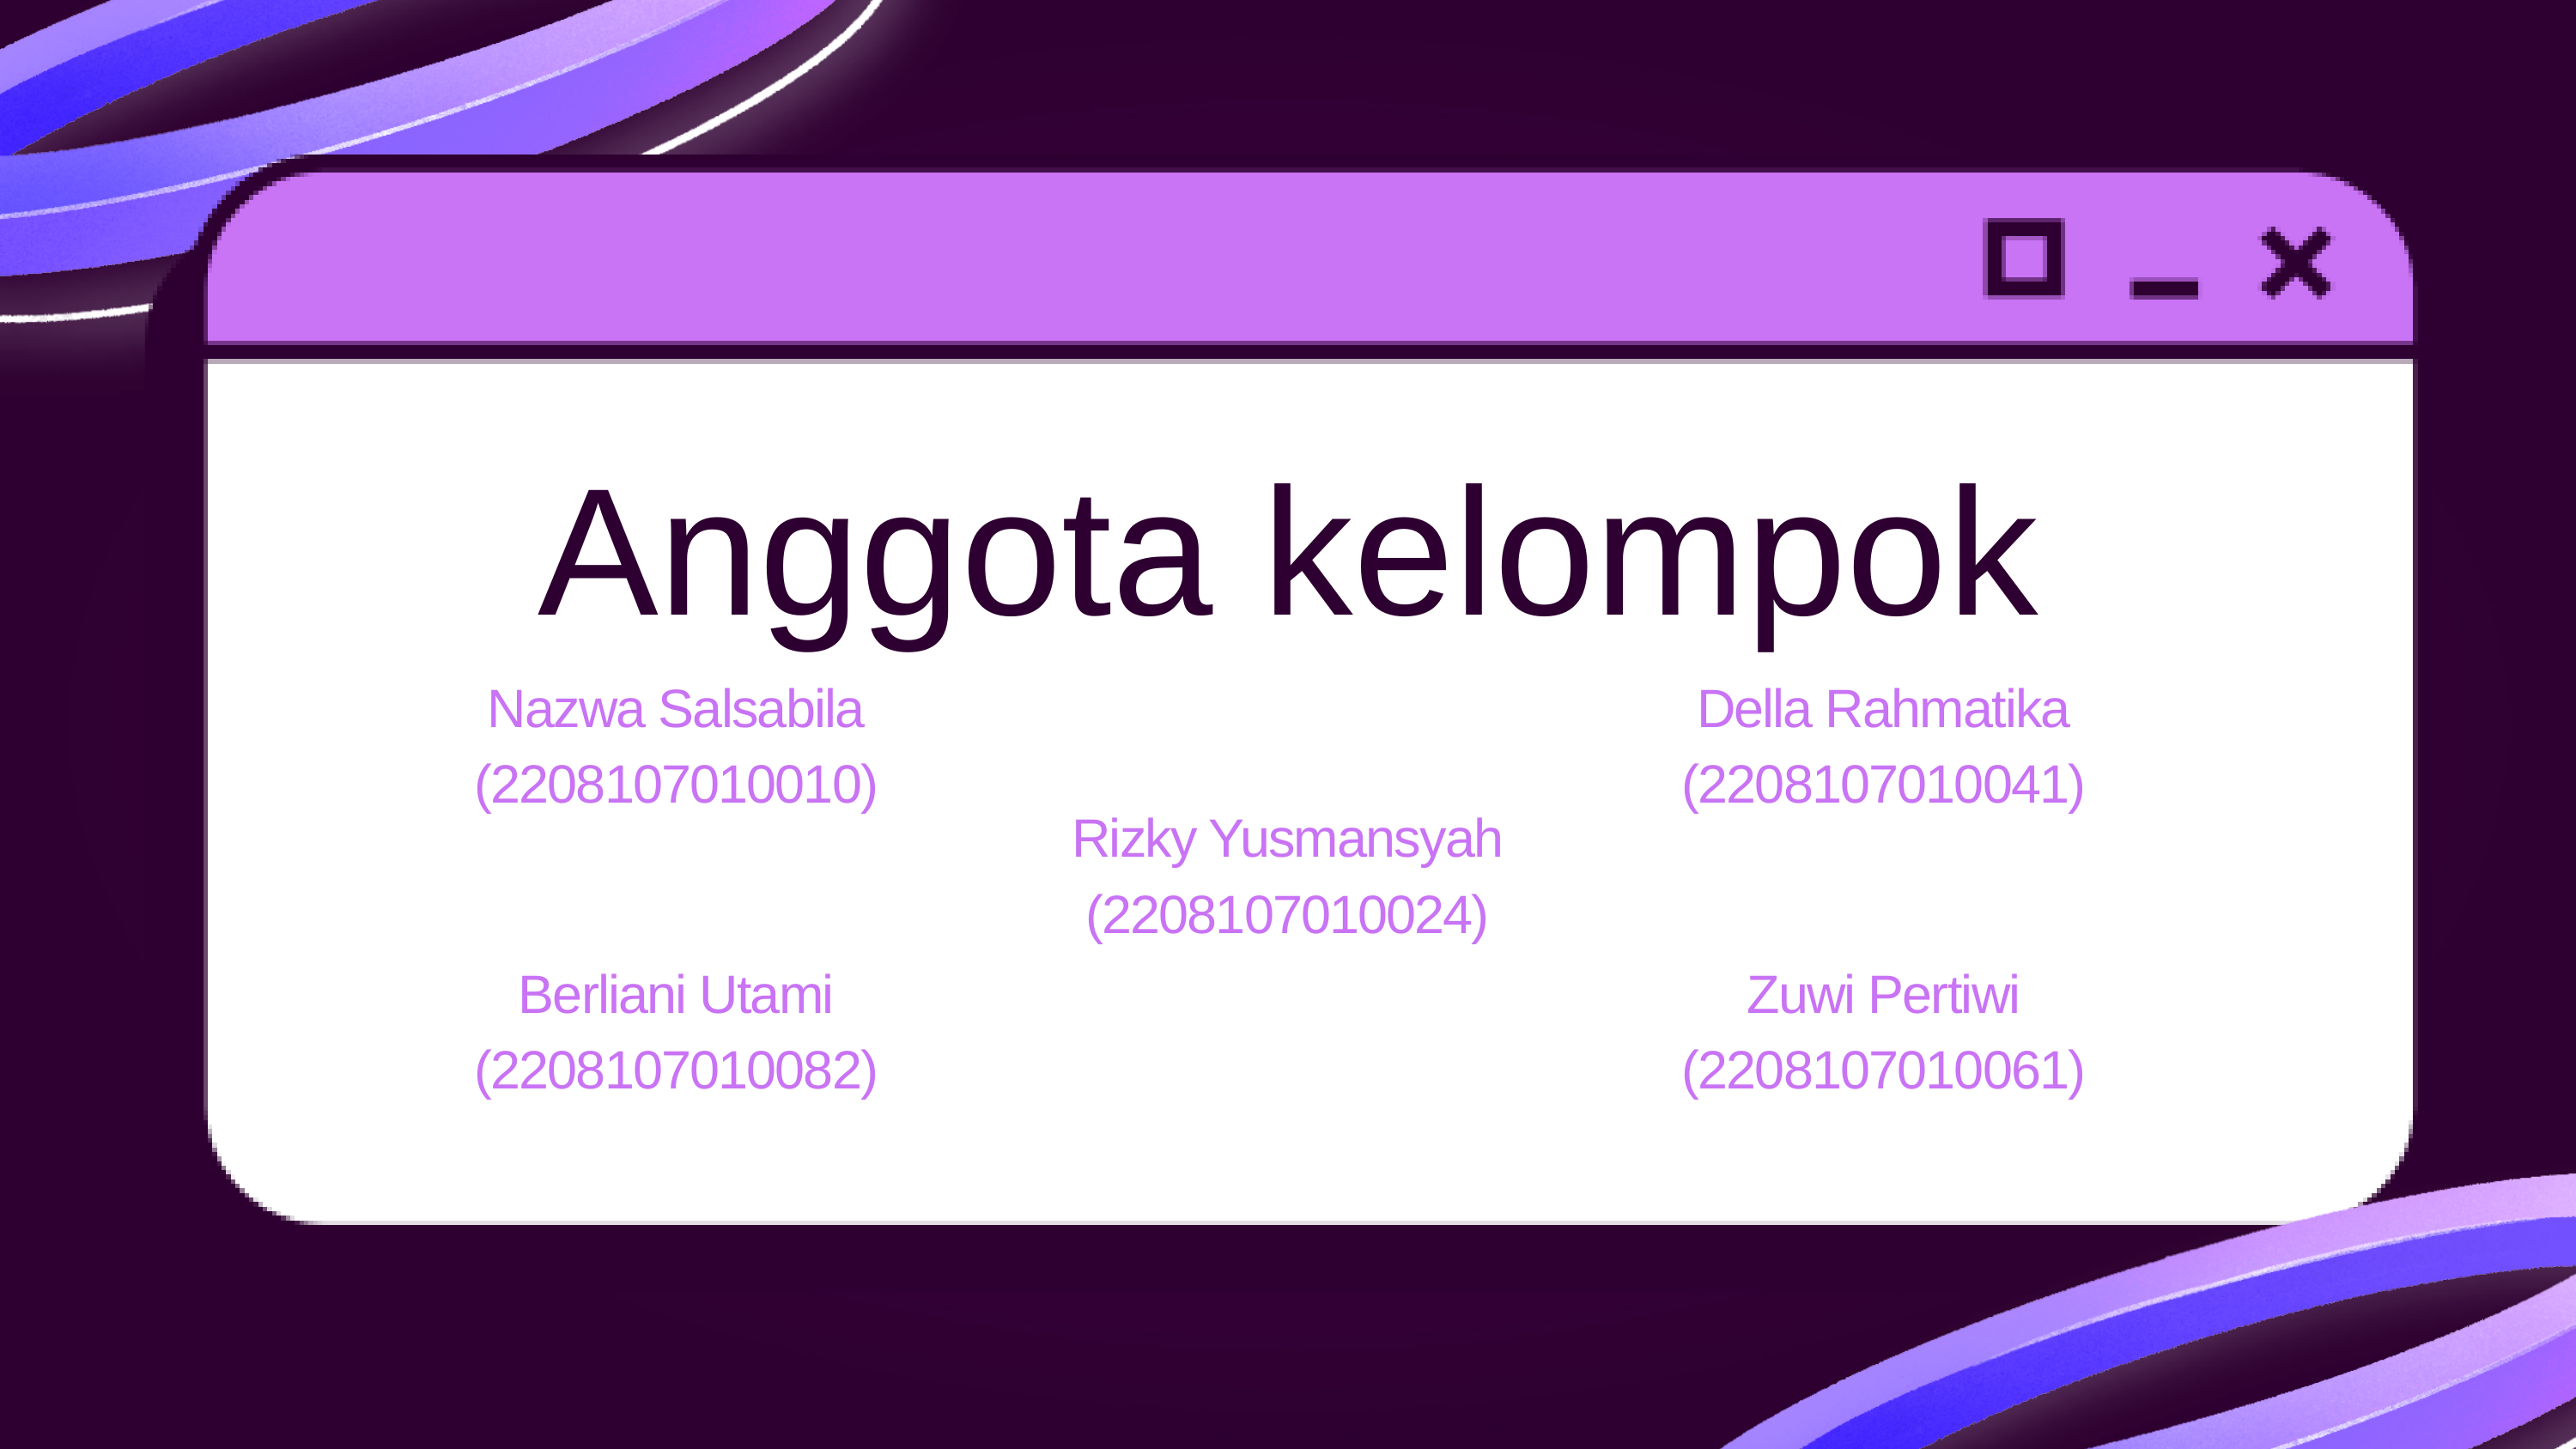

Anggota kelompok
Nazwa Salsabila
(2208107010010)

Della Rahmatika
(2208107010041)

Rizky Yusmansyah
(2208107010024)

Berliani Utami
(2208107010082)

Zuwi Pertiwi
(2208107010061)